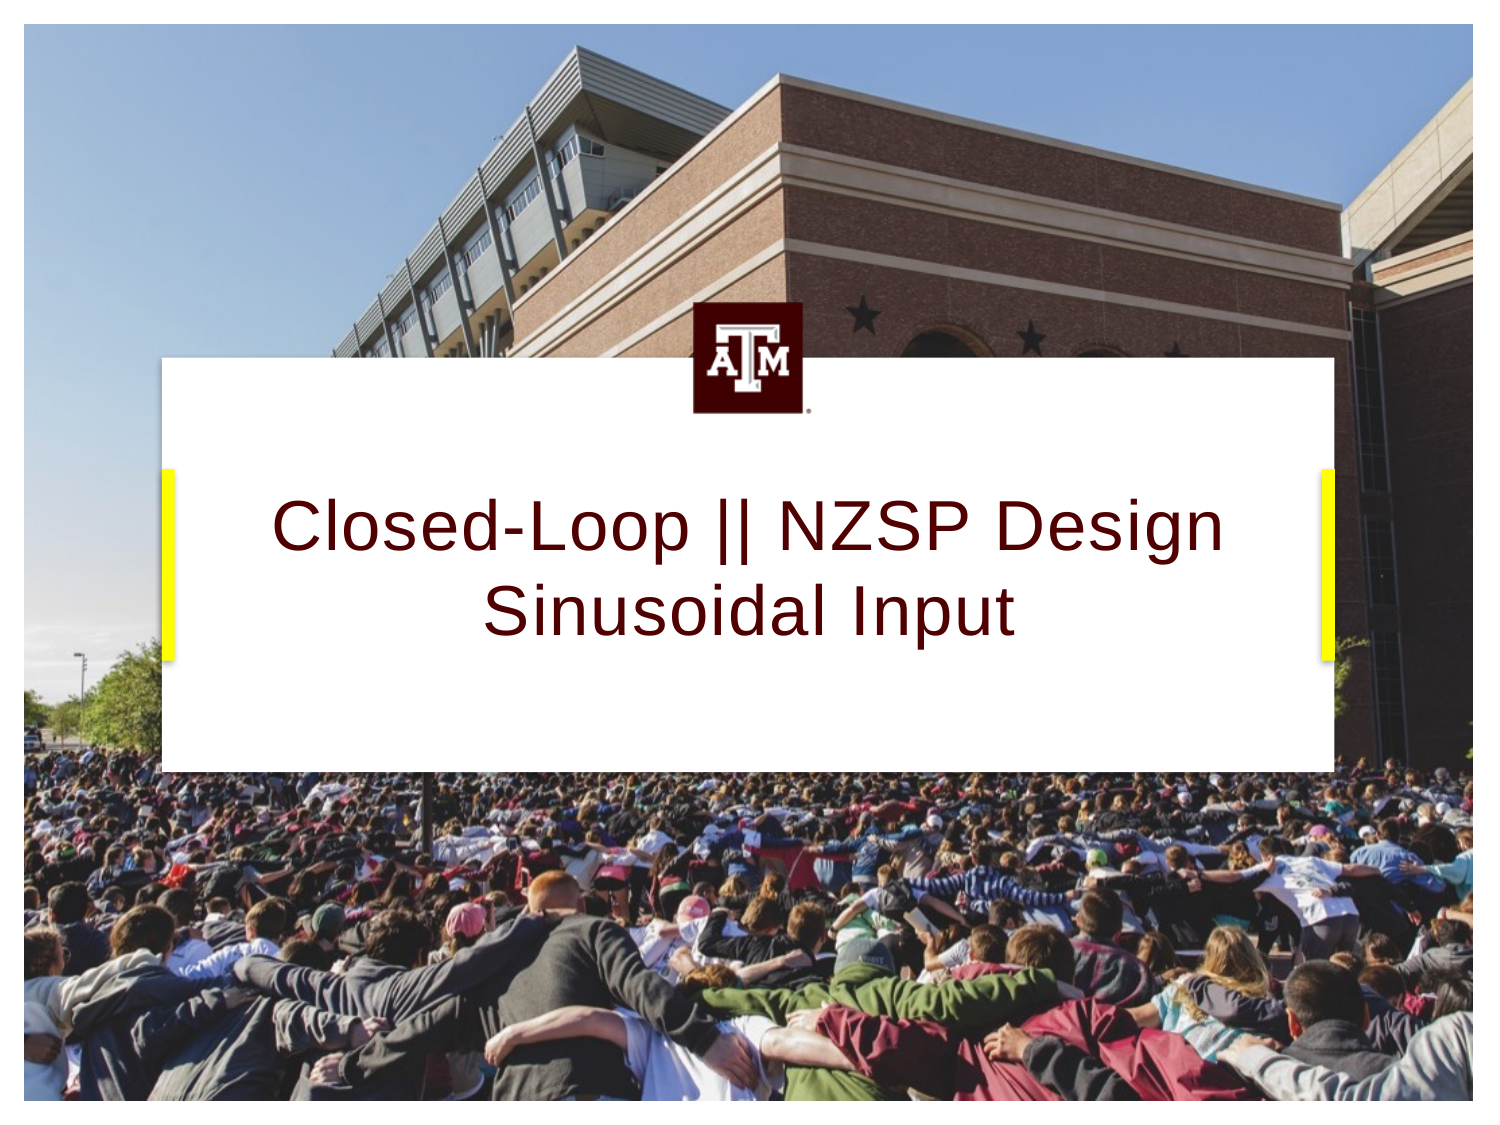

# Closed-Loop || NZSP Design Sinusoidal Input